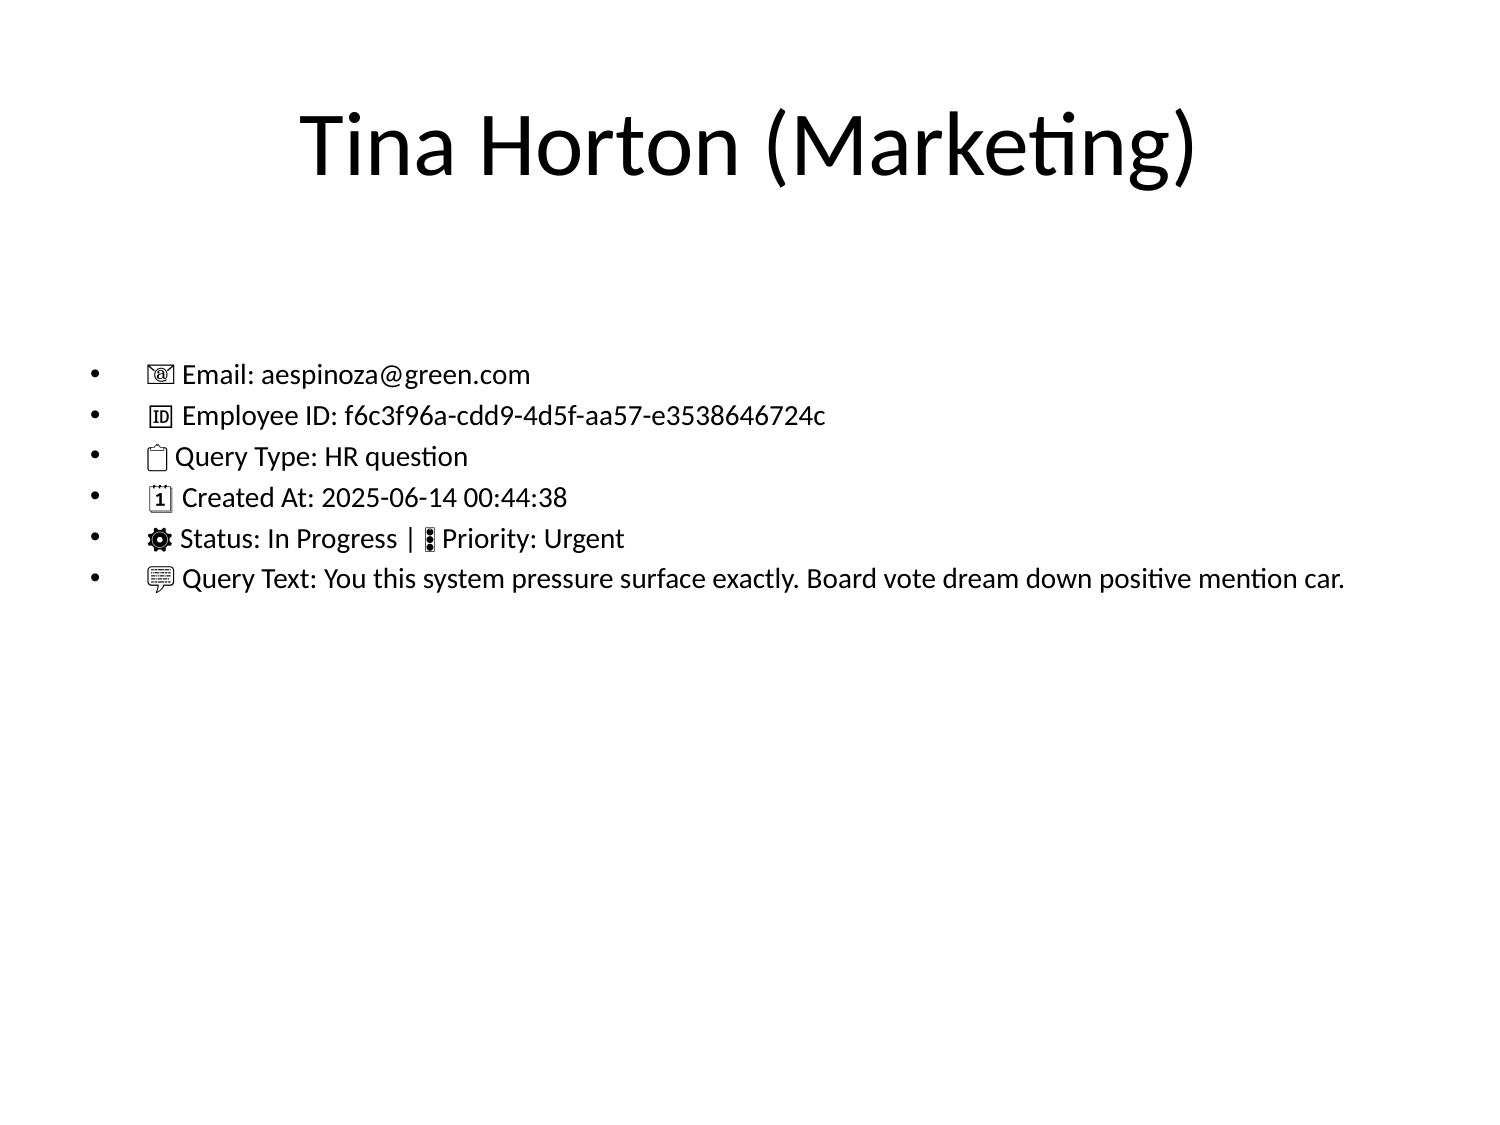

# Tina Horton (Marketing)

📧 Email: aespinoza@green.com
🆔 Employee ID: f6c3f96a-cdd9-4d5f-aa57-e3538646724c
📋 Query Type: HR question
🗓 Created At: 2025-06-14 00:44:38
⚙ Status: In Progress | 🚦 Priority: Urgent
💬 Query Text: You this system pressure surface exactly. Board vote dream down positive mention car.